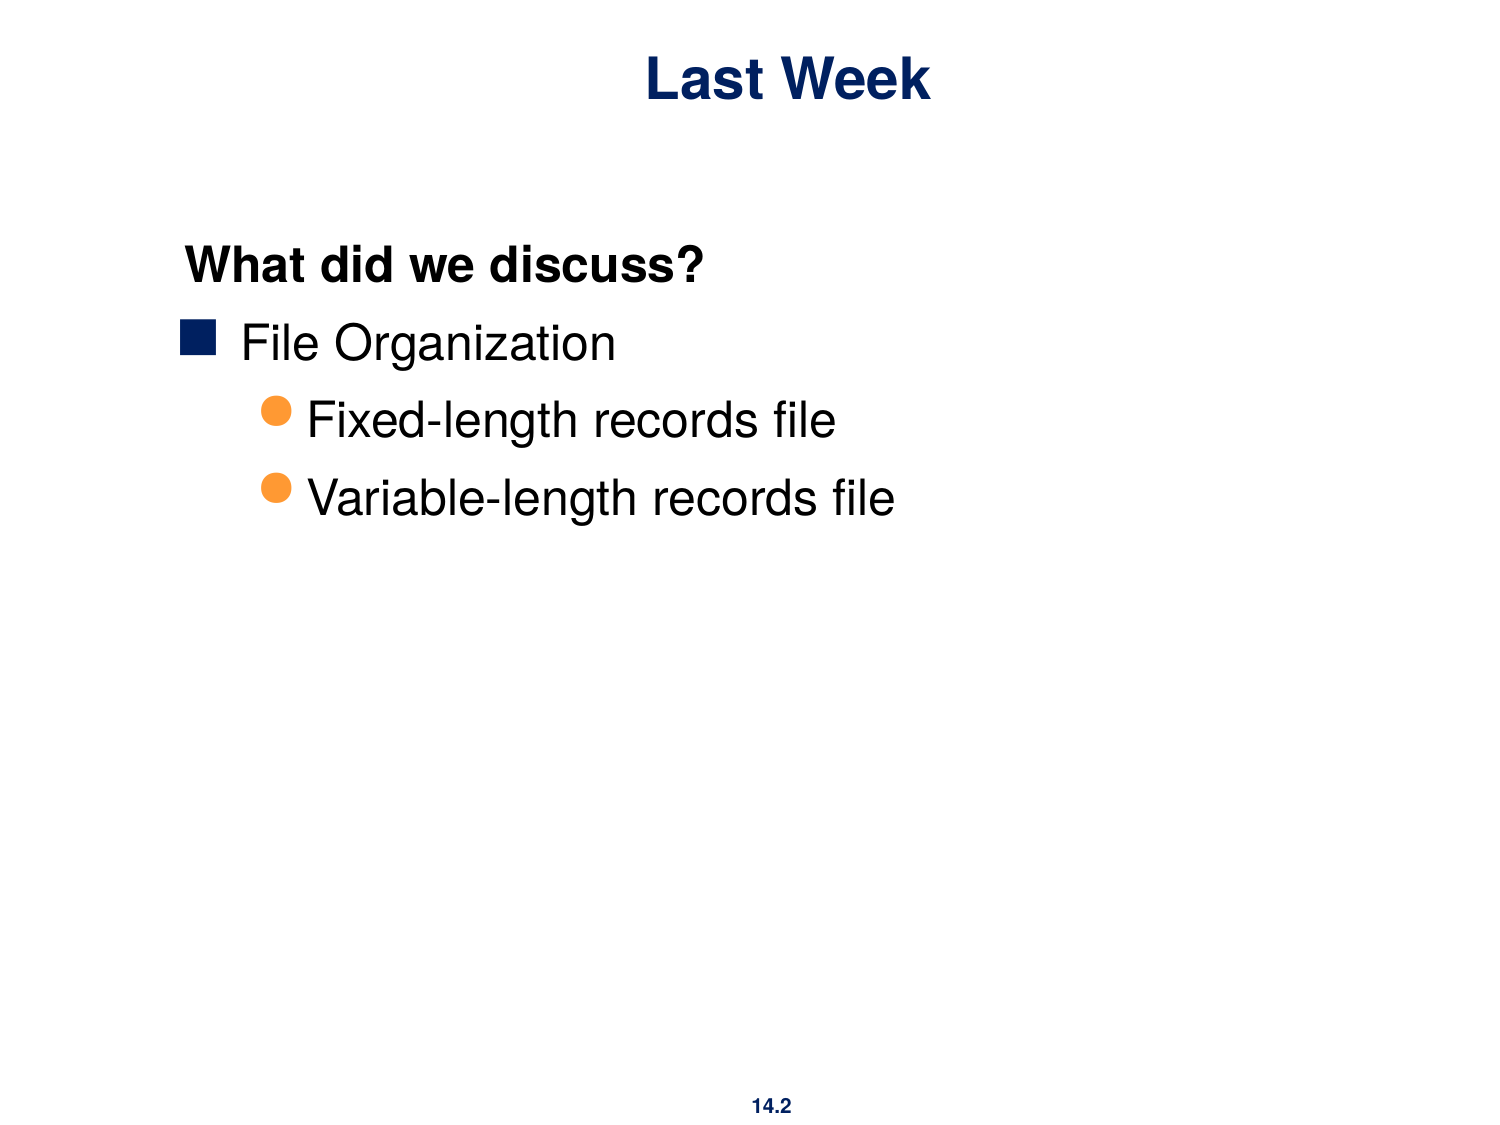

# Last Week
What did we discuss?
File Organization
Fixed-length records file
Variable-length records file